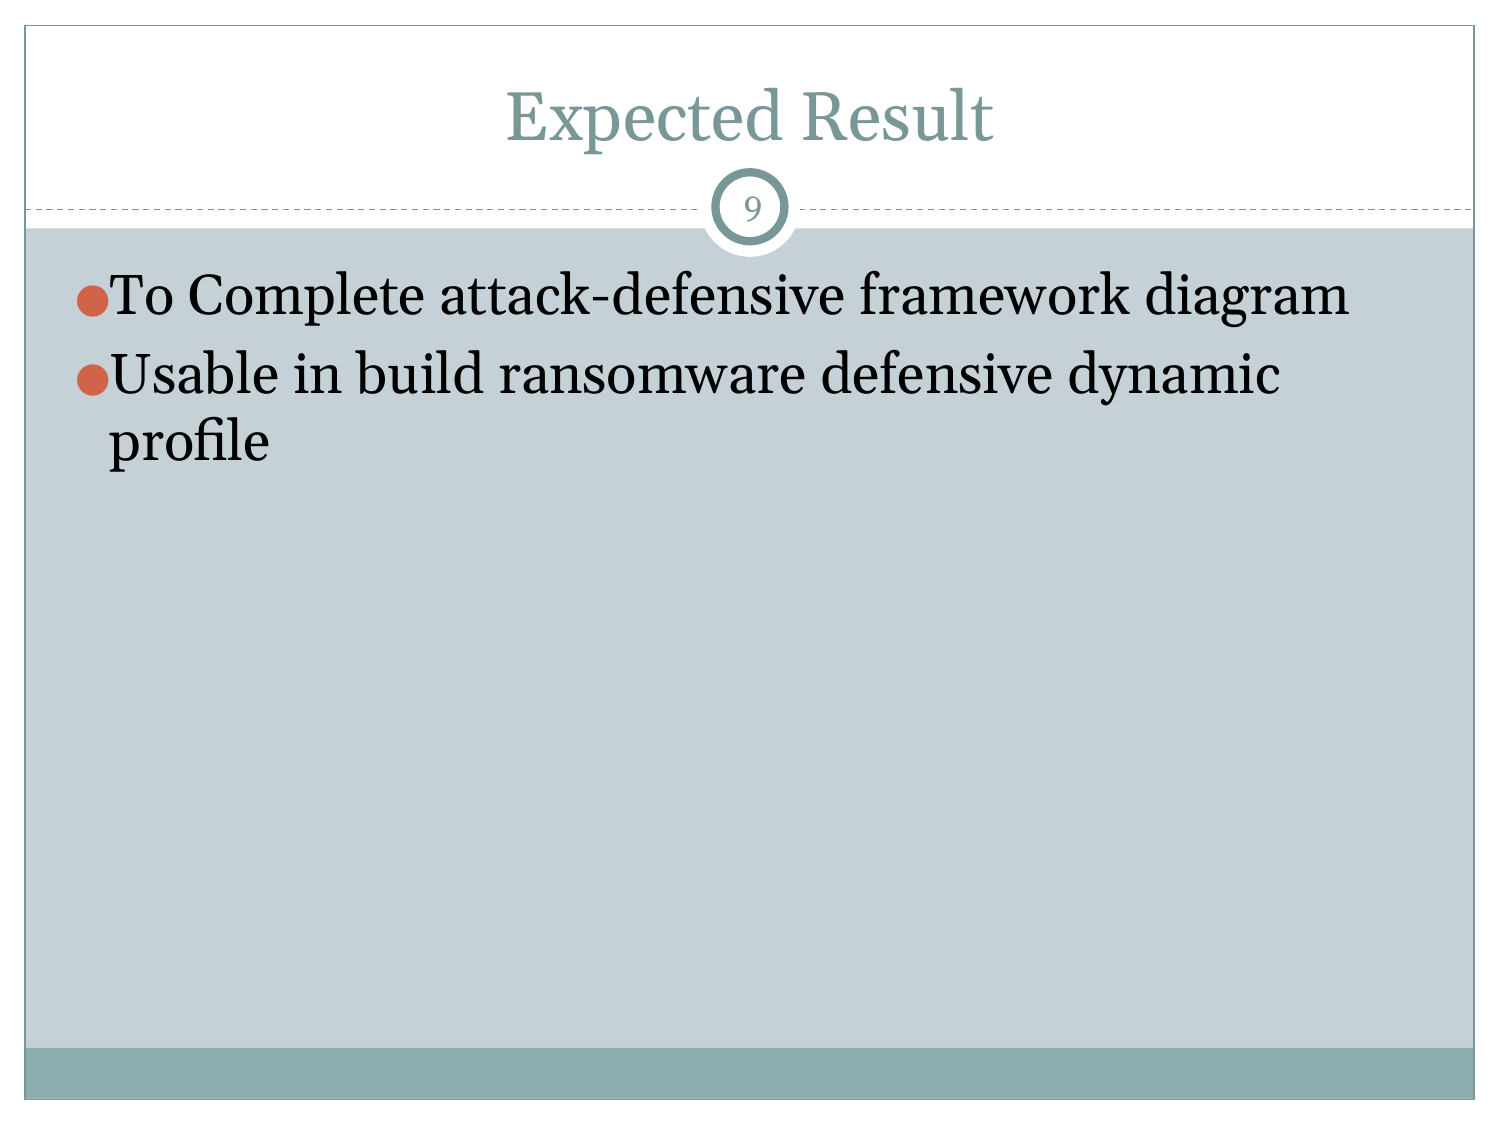

# Expected Result
9
To Complete attack-defensive framework diagram
Usable in build ransomware defensive dynamic profile